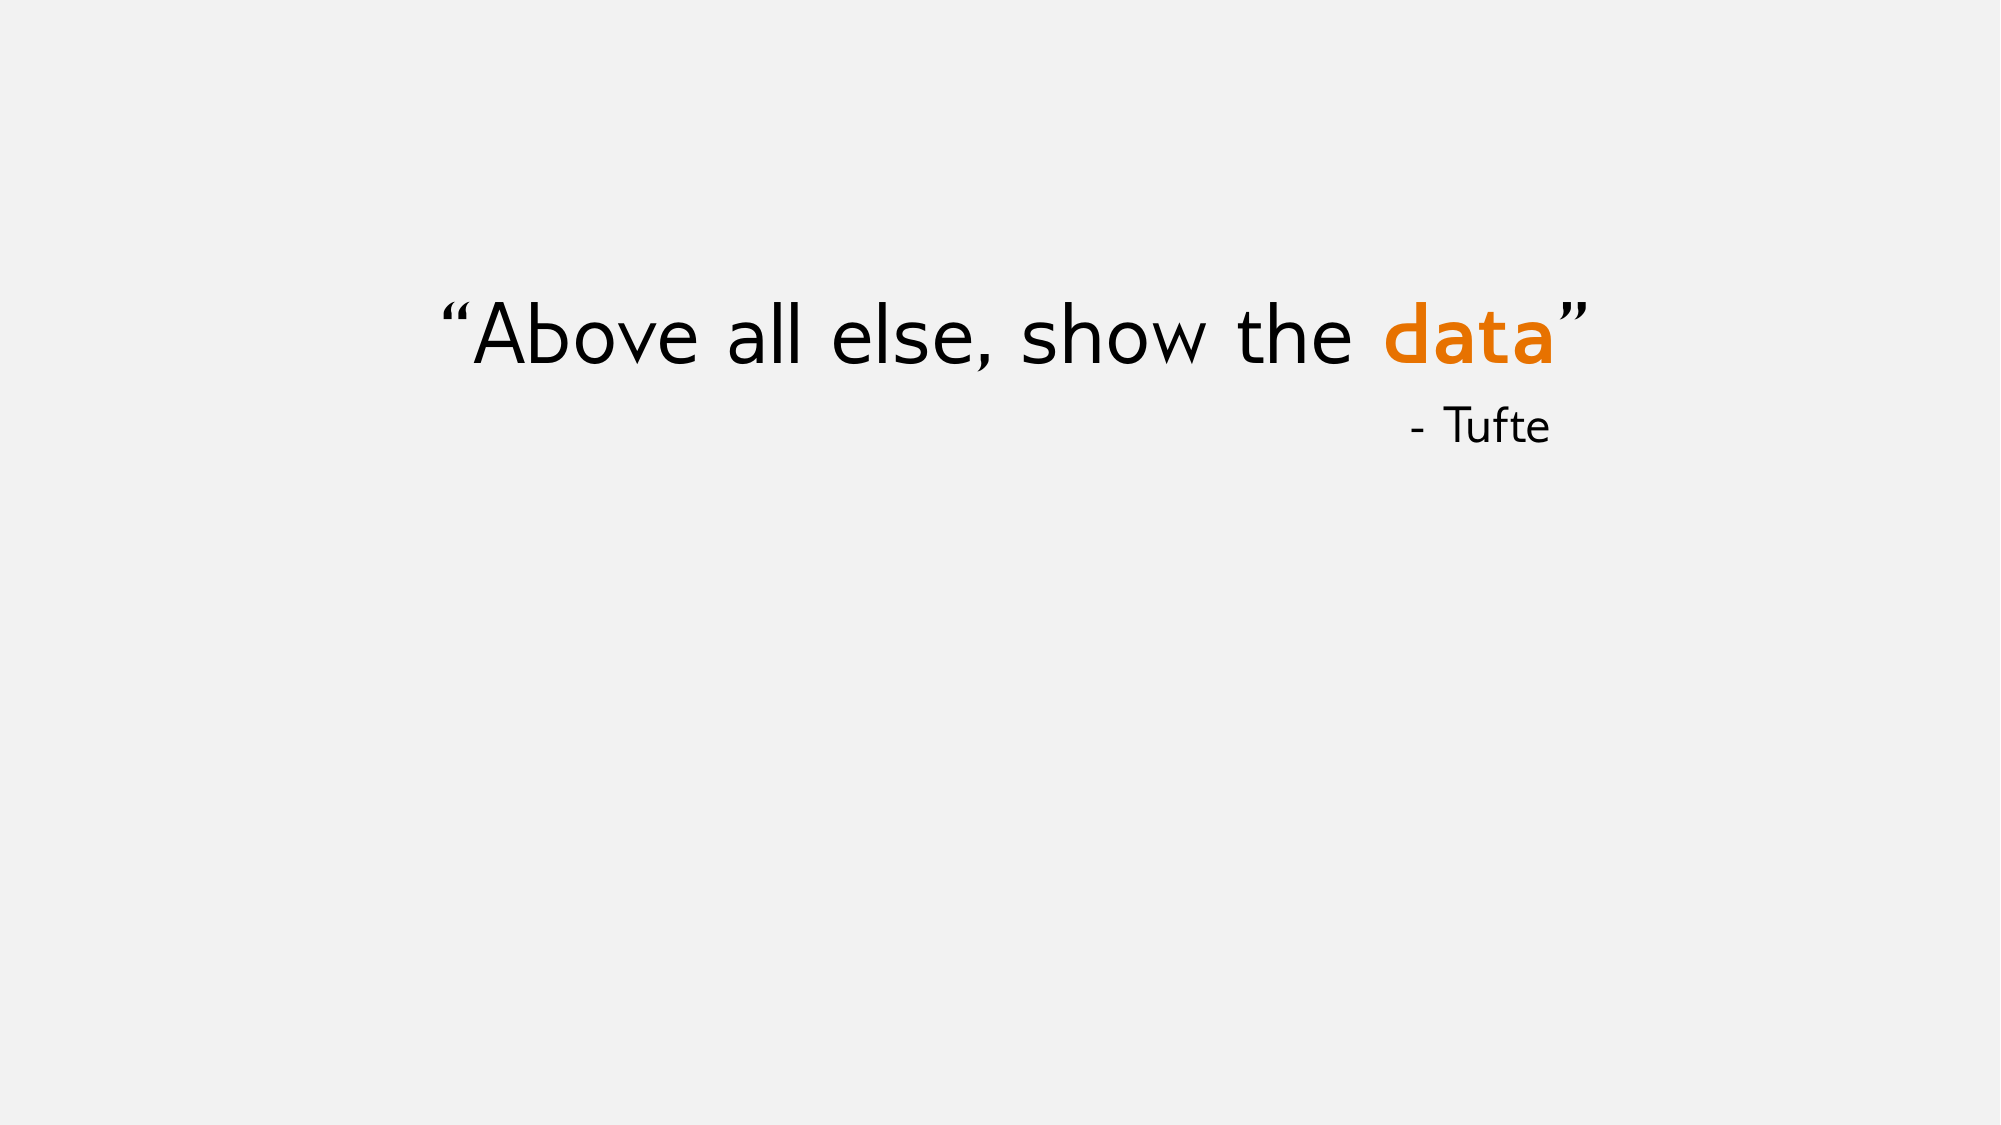

“Above all else, show the data”
- Tufte